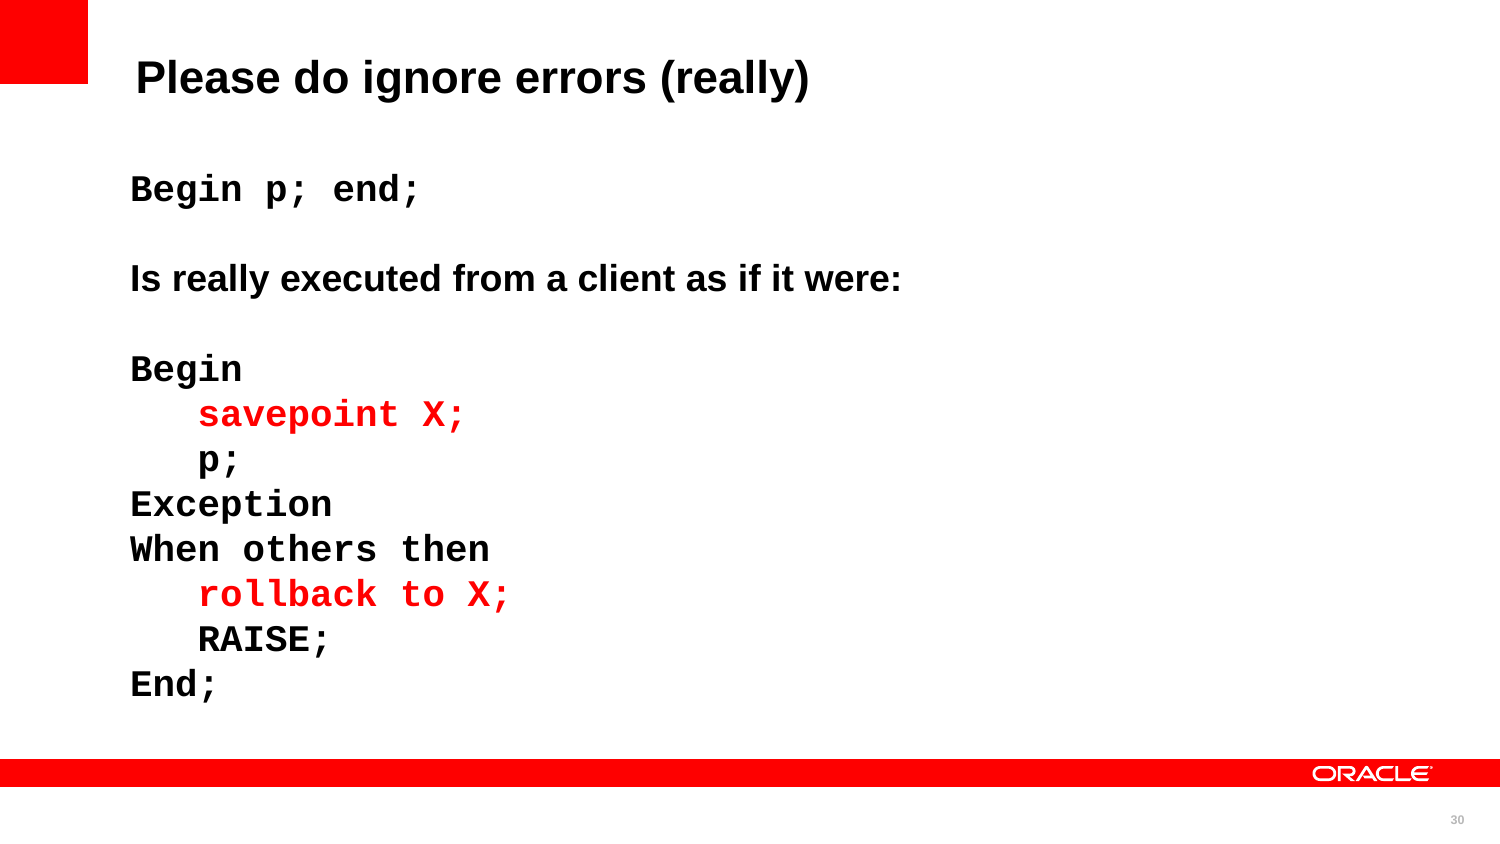

Please do ignore errors (really)
Begin p; end;

Is really executed from a client as if it were:

Begin
   savepoint X;
   p;
Exception
When others then
   rollback to X;
   RAISE;
End;